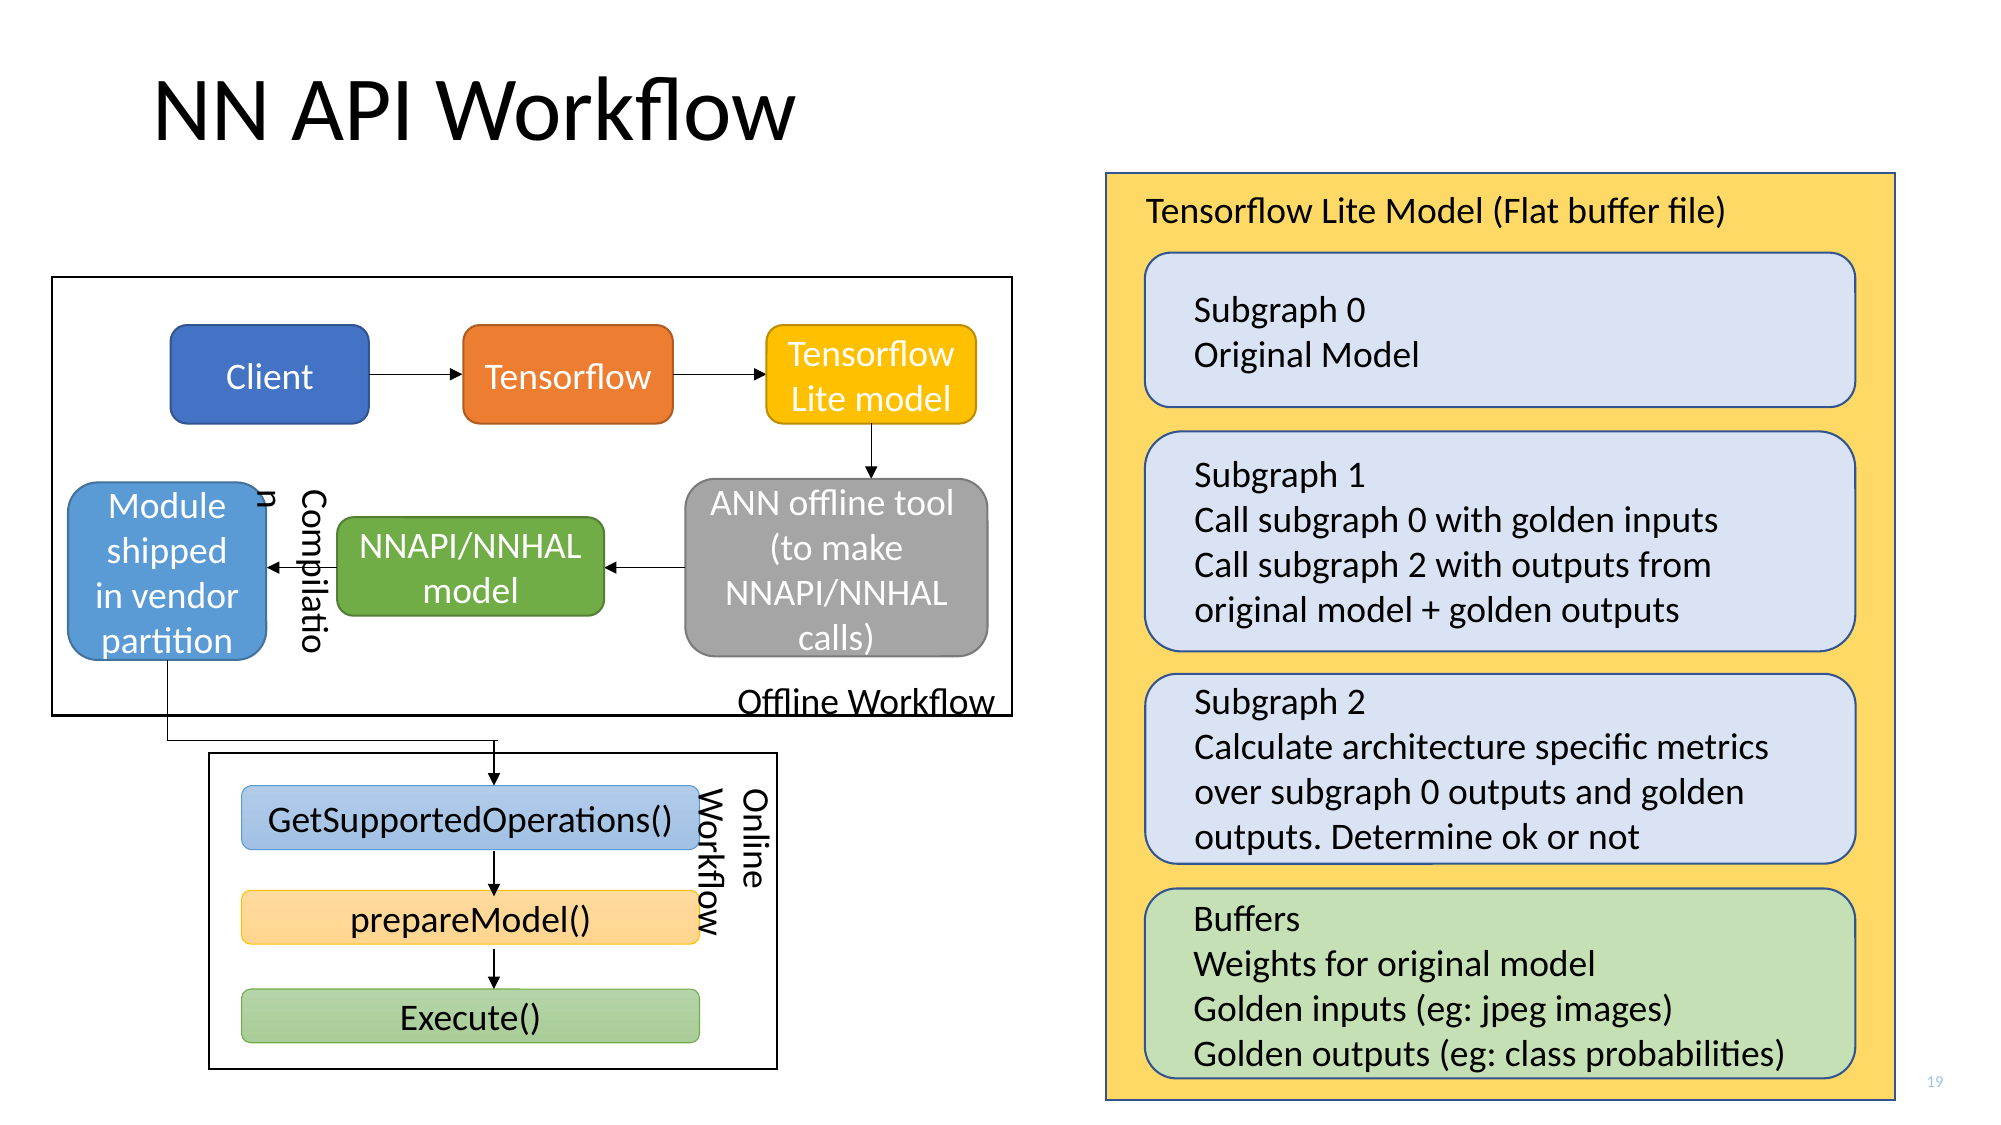

# NN API Workflow

Tensorflow Lite Model (Flat buffer file)

Subgraph 0
Original Model

Client
Tensorflow
Tensorflow
Lite model

Subgraph 1
Call subgraph 0 with golden inputs
Call subgraph 2 with outputs from original model + golden outputs
Compilation
ANN offline tool
(to make NNAPI/NNHAL calls)
Module shipped in vendor partition
NNAPI/NNHAL model
Offline Workflow
Subgraph 2
Calculate architecture specific metrics over subgraph 0 outputs and golden outputs. Determine ok or not

Online Workflow
GetSupportedOperations()
Buffers
Weights for original model
Golden inputs (eg: jpeg images)
Golden outputs (eg: class probabilities)

prepareModel()
Execute()